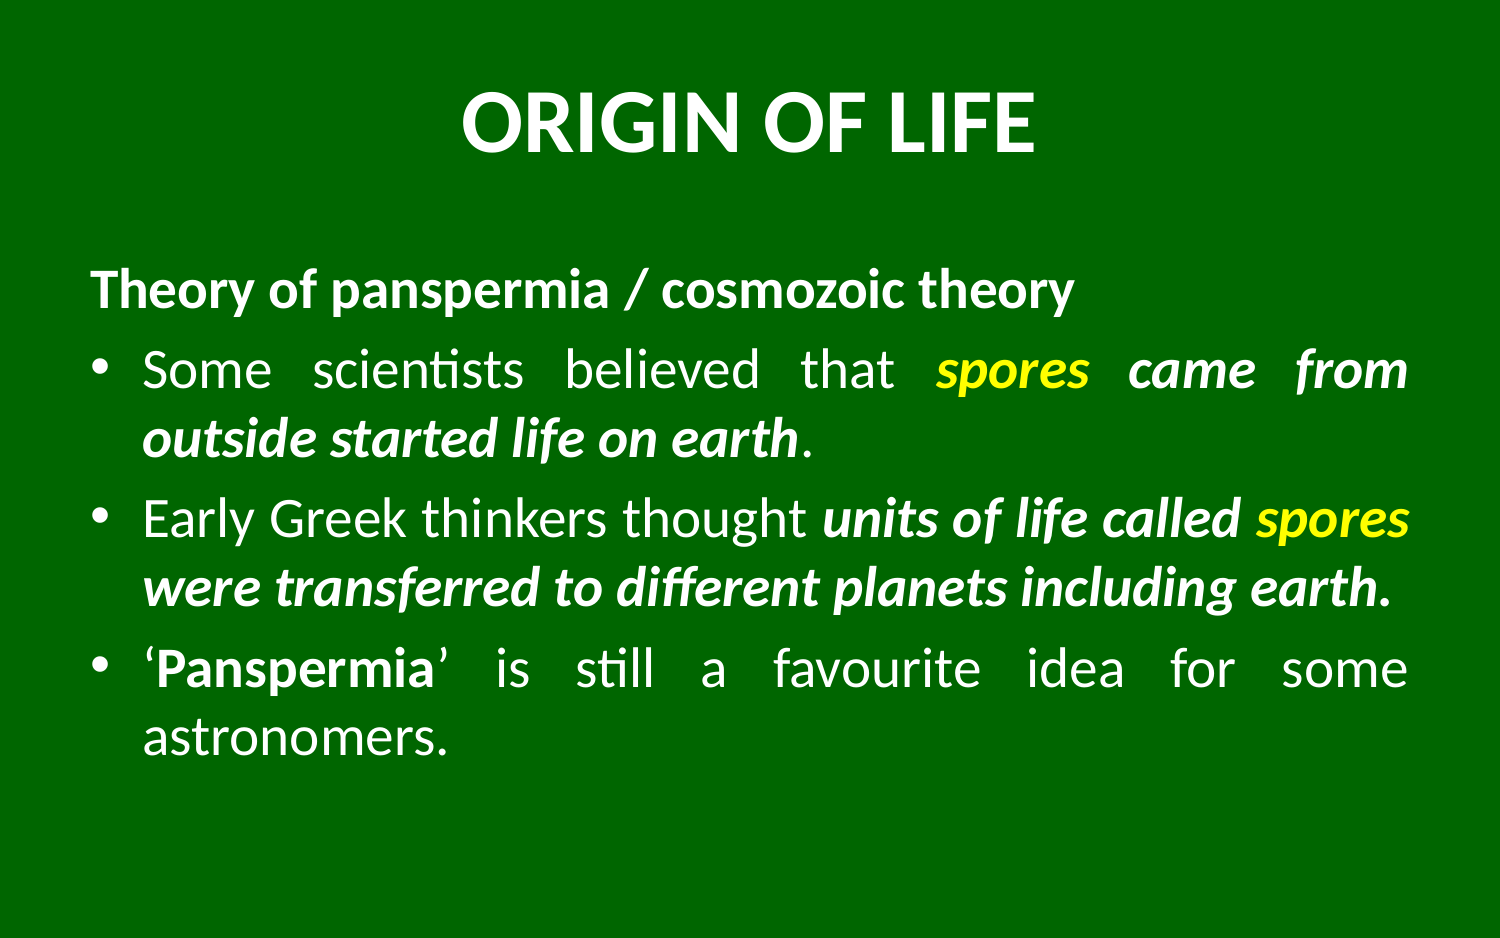

# ORIGIN OF LIFE
Theory of panspermia / cosmozoic theory
Some scientists believed that spores came from outside started life on earth.
Early Greek thinkers thought units of life called spores were transferred to different planets including earth.
‘Panspermia’ is still a favourite idea for some astronomers.